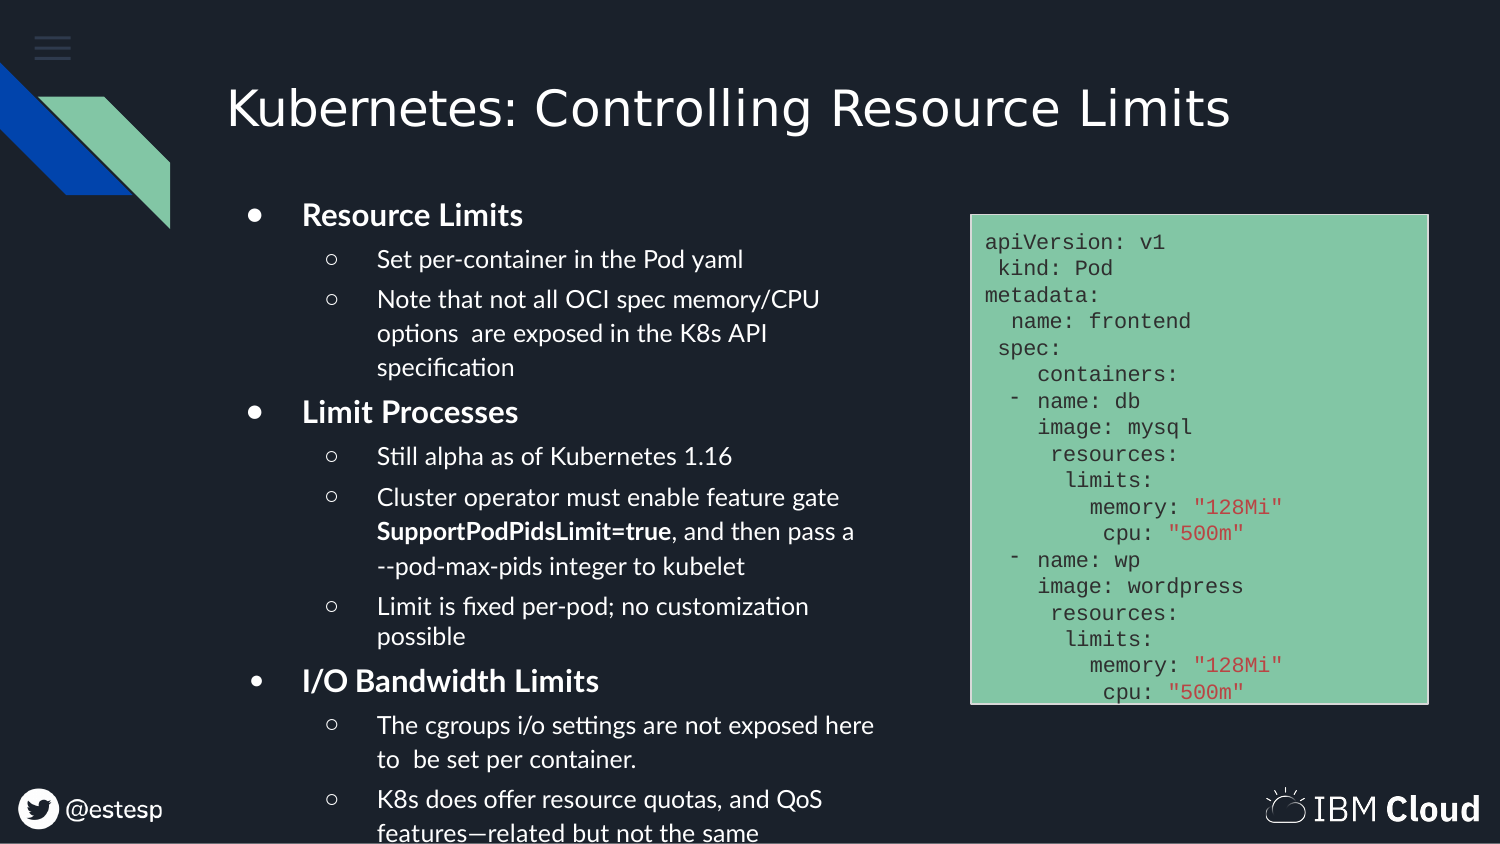

# Kubernetes: Controlling Resource Limits
Resource Limits
Set per-container in the Pod yaml
Note that not all OCI spec memory/CPU options  are exposed in the K8s API speciﬁcation
Limit Processes
Still alpha as of Kubernetes 1.16
Cluster operator must enable feature gate
SupportPodPidsLimit=true, and then pass a
--pod-max-pids integer to kubelet
Limit is ﬁxed per-pod; no customization possible
I/O Bandwidth Limits
The cgroups i/o settings are not exposed here to  be set per container.
K8s does offer resource quotas, and QoS  features—related but not the same features
apiVersion: v1  kind: Pod  metadata:
name: frontend  spec:
containers:
name: db  image: mysql  resources:
limits:
memory: "128Mi"  cpu: "500m"
name: wp
image: wordpress  resources:
limits:
memory: "128Mi"  cpu: "500m"